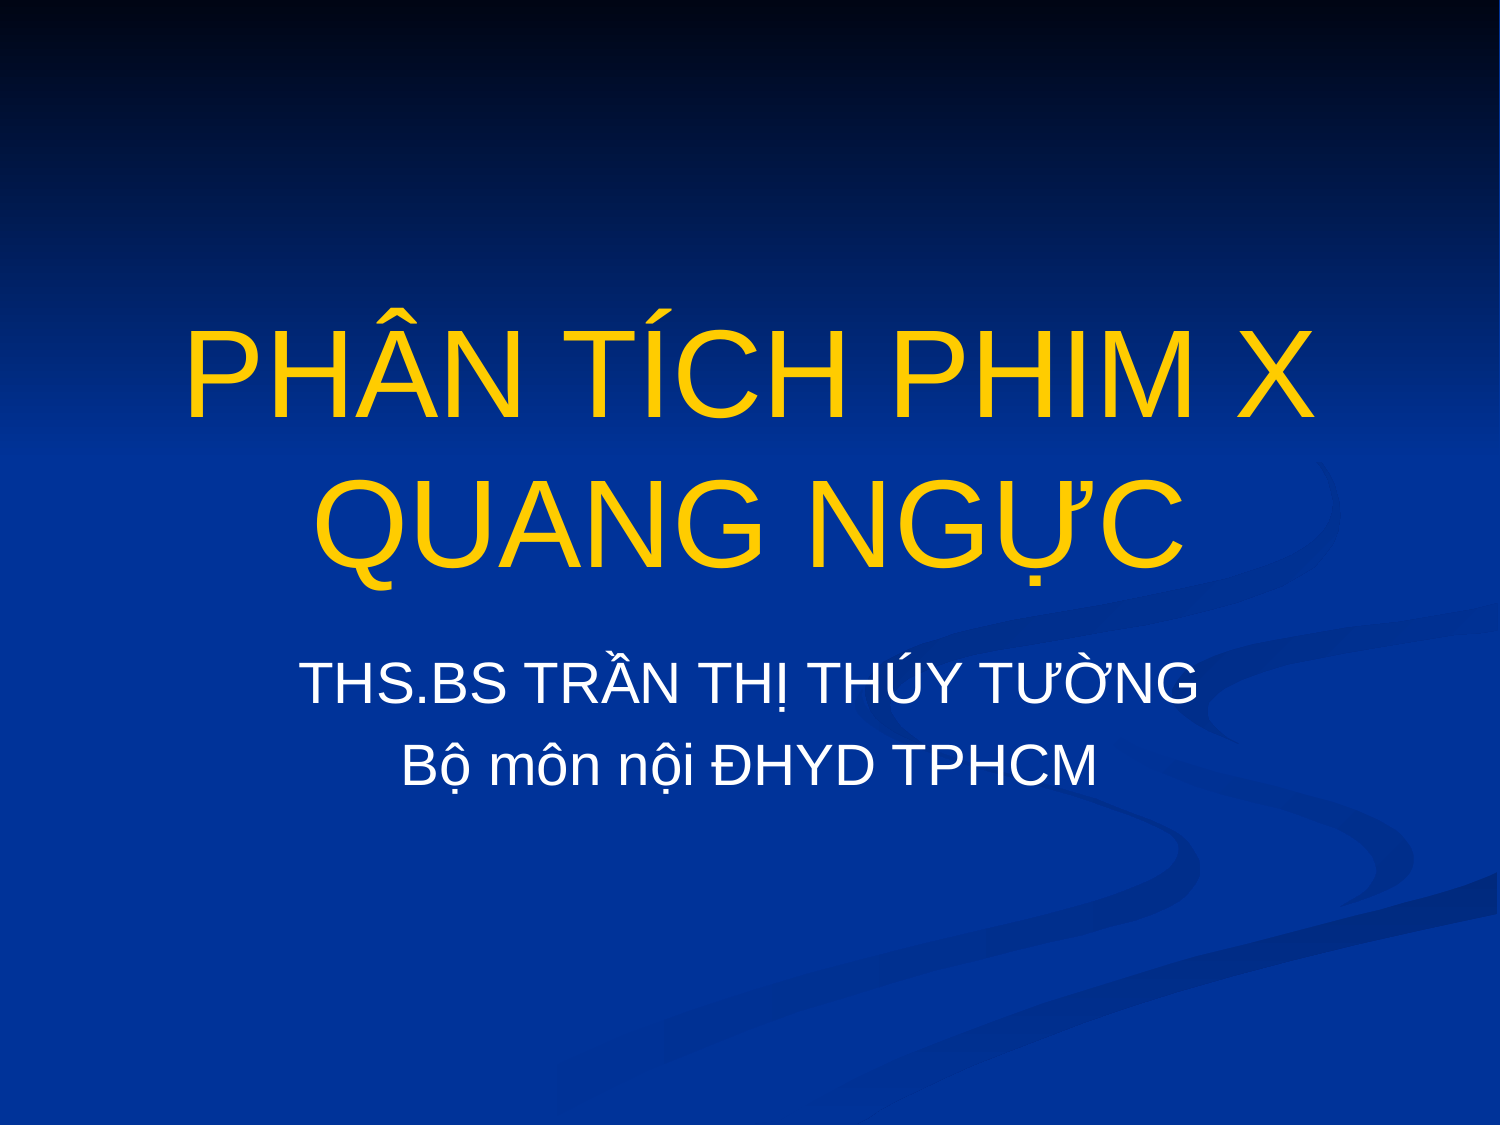

# PHÂN TÍCH PHIM X QUANG NGỰC
THS.BS TRẦN THỊ THÚY TƯỜNG
Bộ môn nội ĐHYD TPHCM